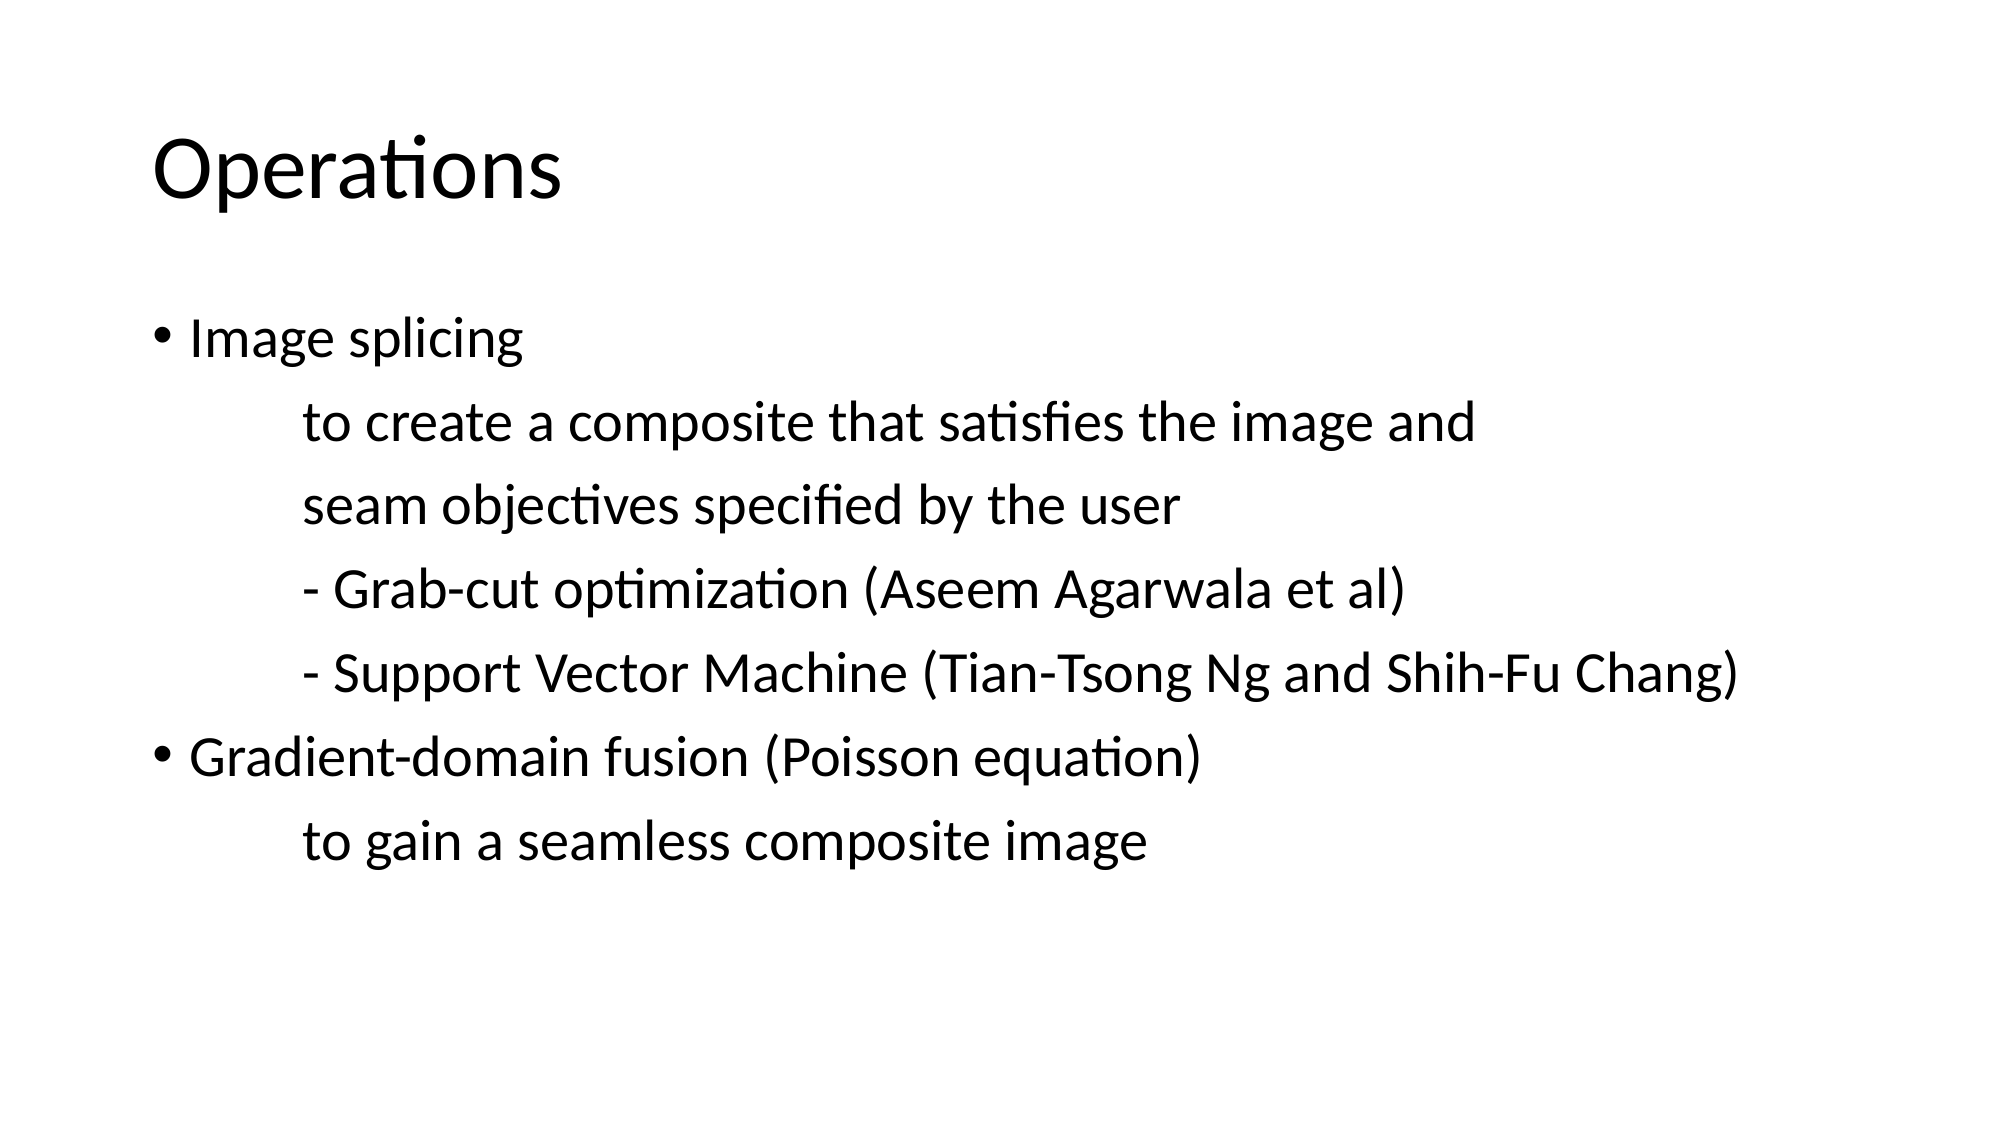

# Operations
Image splicing
	to create a composite that satisfies the image and
	seam objectives specified by the user
	- Grab-cut optimization (Aseem Agarwala et al)
	- Support Vector Machine (Tian-Tsong Ng and Shih-Fu Chang)
Gradient-domain fusion (Poisson equation)
	to gain a seamless composite image